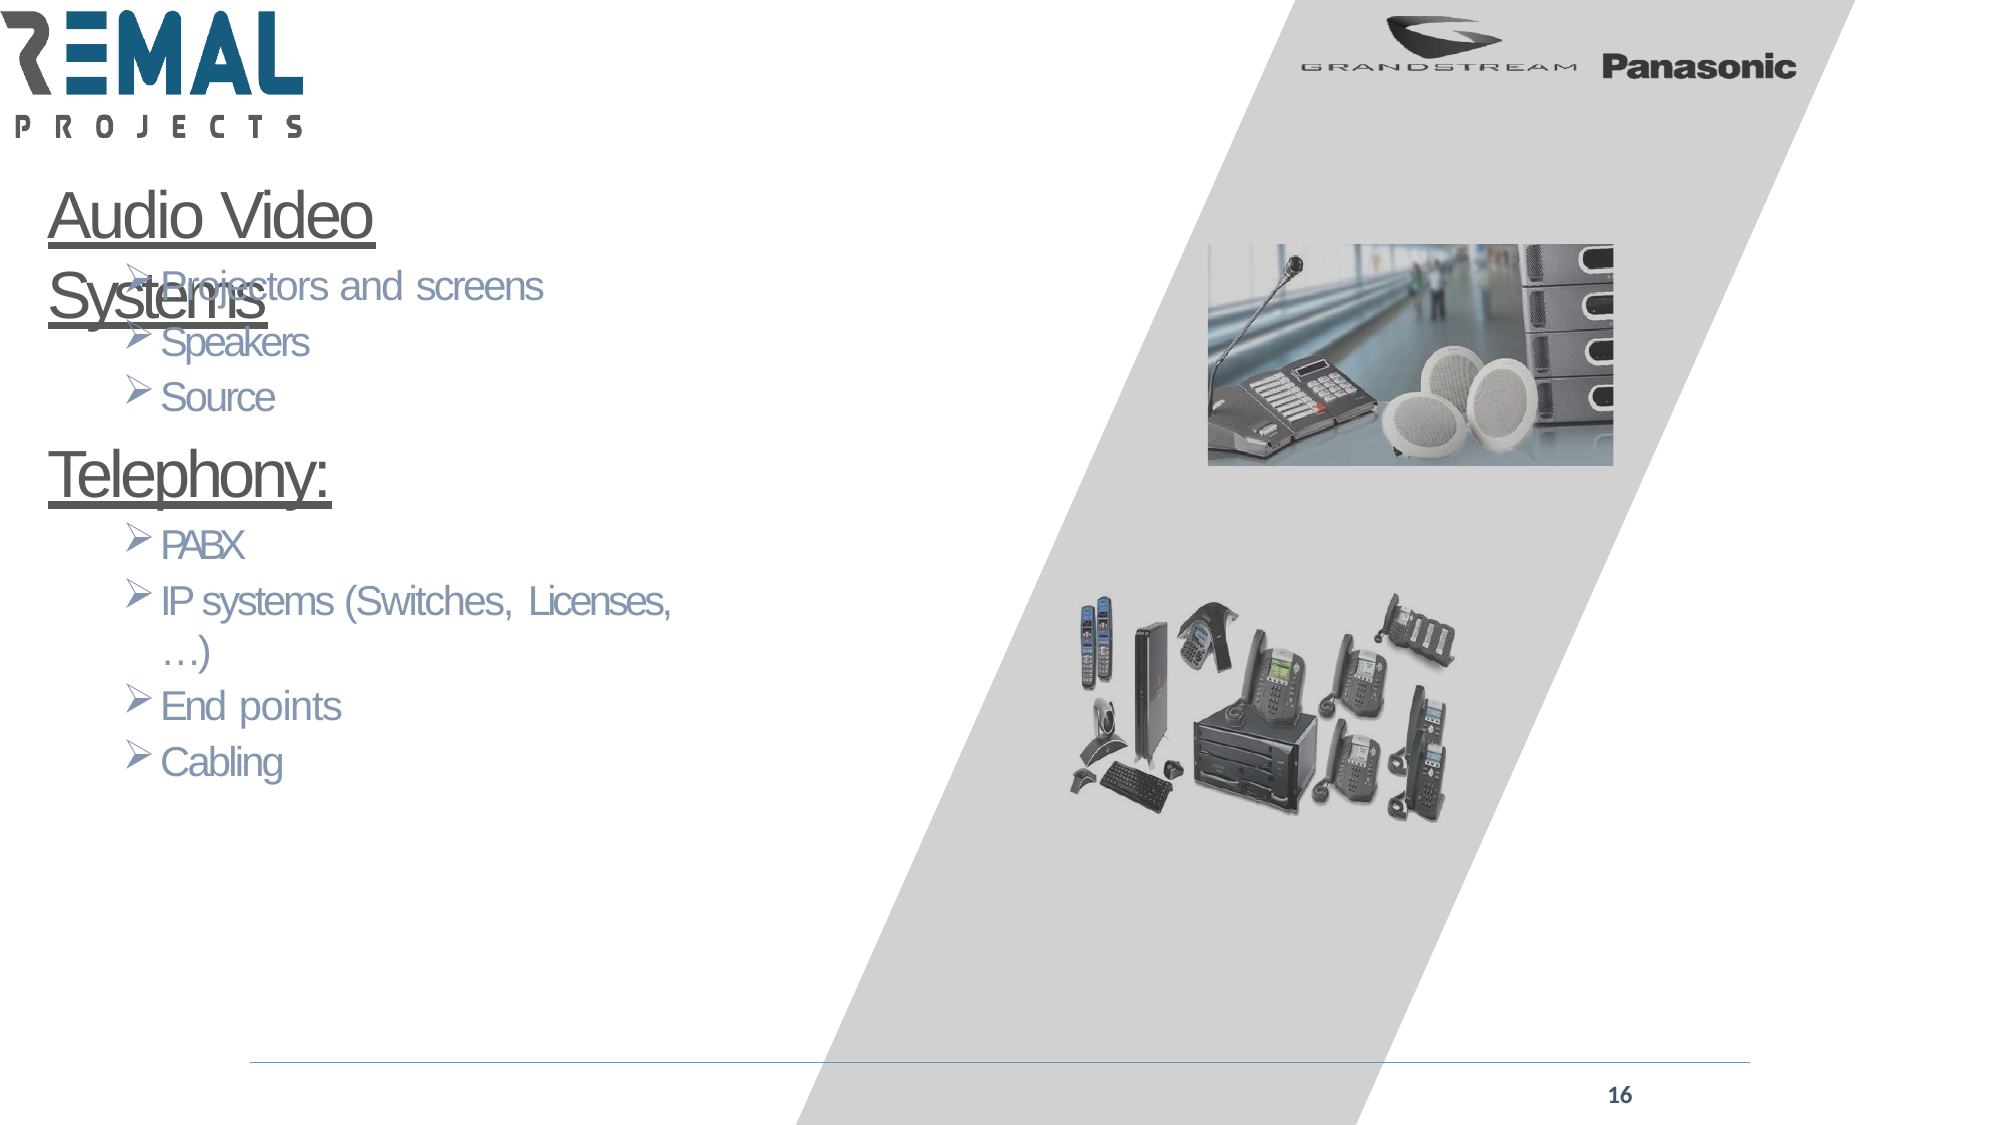

# Audio Video Systems
Projectors and screens
Speakers
Source
Telephony:
PABX
IP systems (Switches, Licenses,…)
End points
Cabling

16